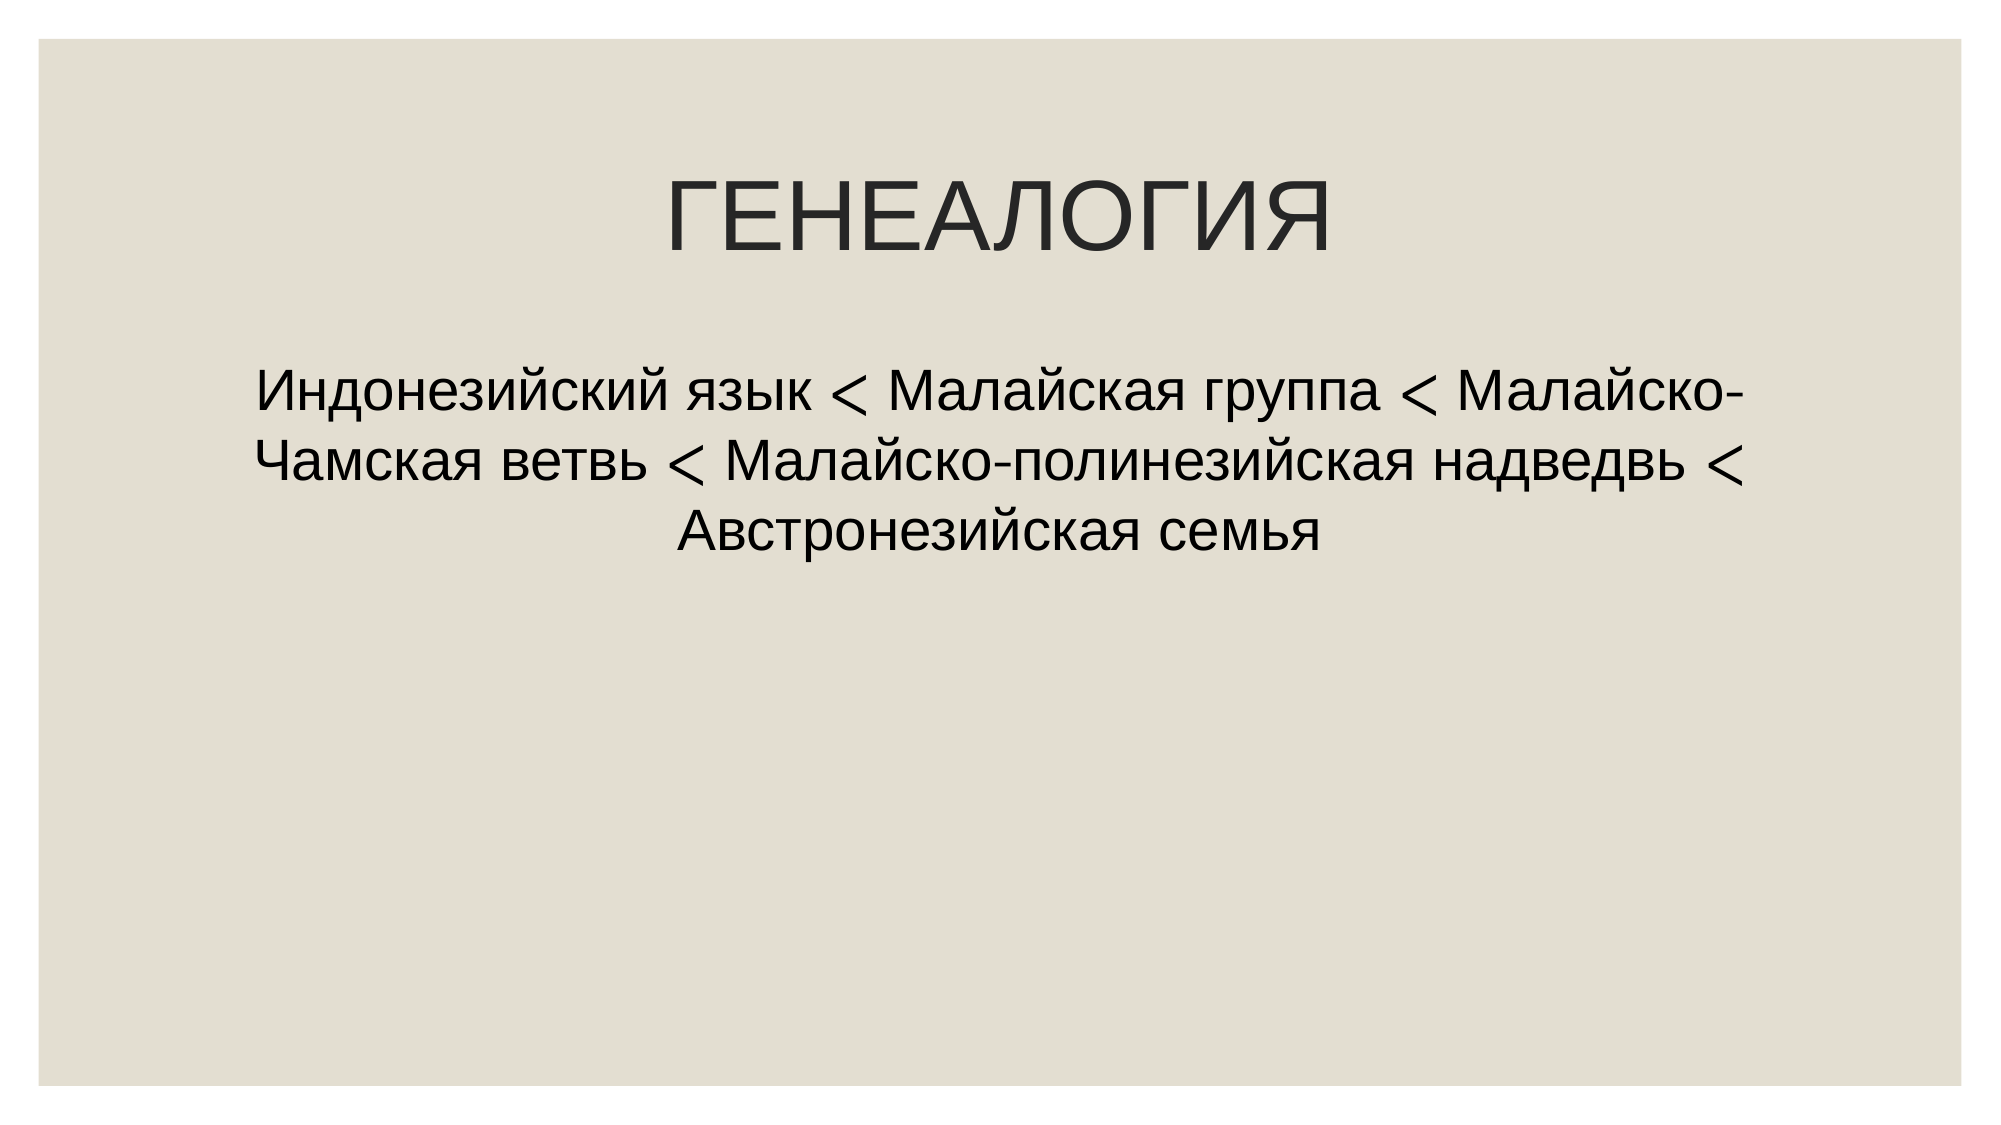

# ГЕНЕАЛОГИЯ
Индонезийский язык < Малайская группа < Малайско-Чамская ветвь < Малайско-полинезийская надведвь < Австронезийская семья